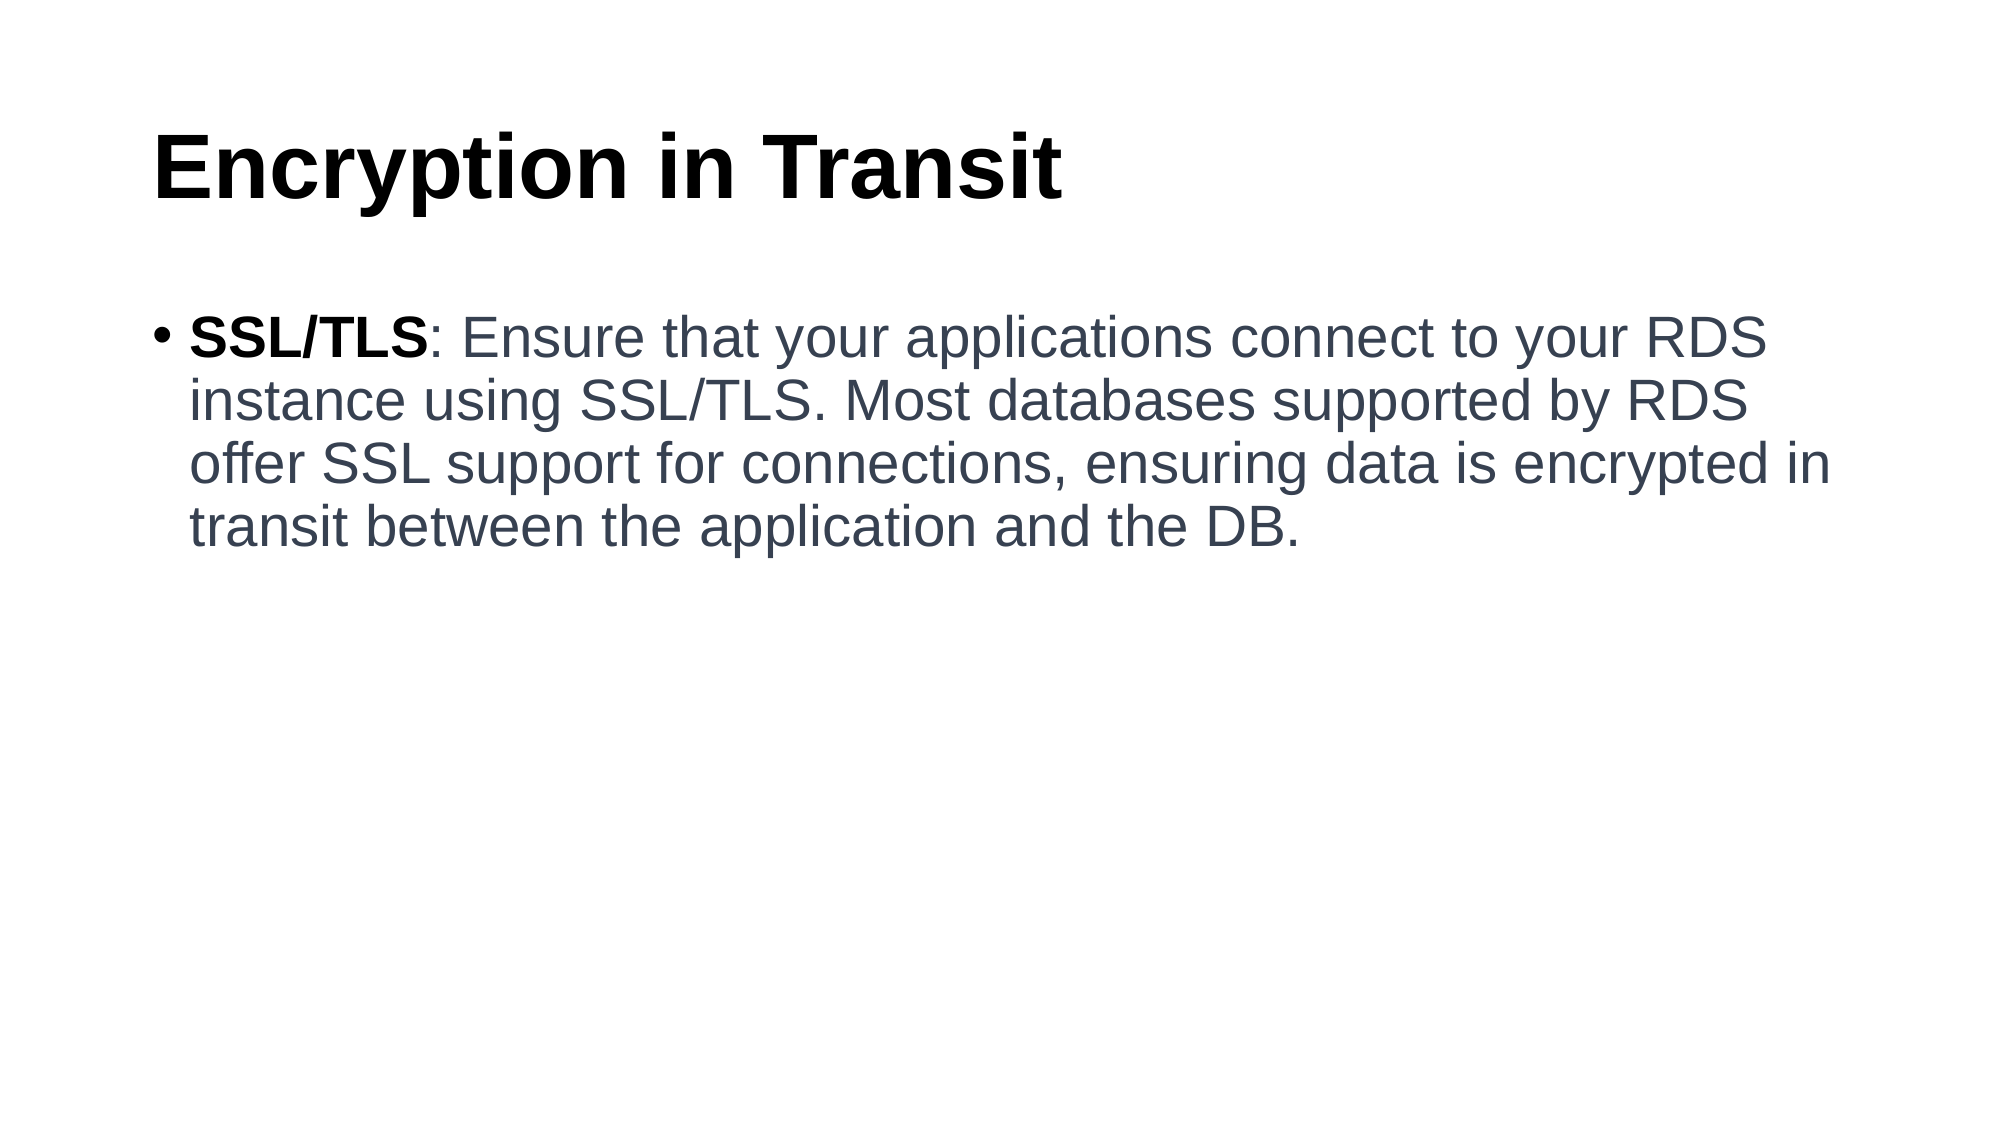

# Encryption in Transit
SSL/TLS: Ensure that your applications connect to your RDS instance using SSL/TLS. Most databases supported by RDS offer SSL support for connections, ensuring data is encrypted in transit between the application and the DB.